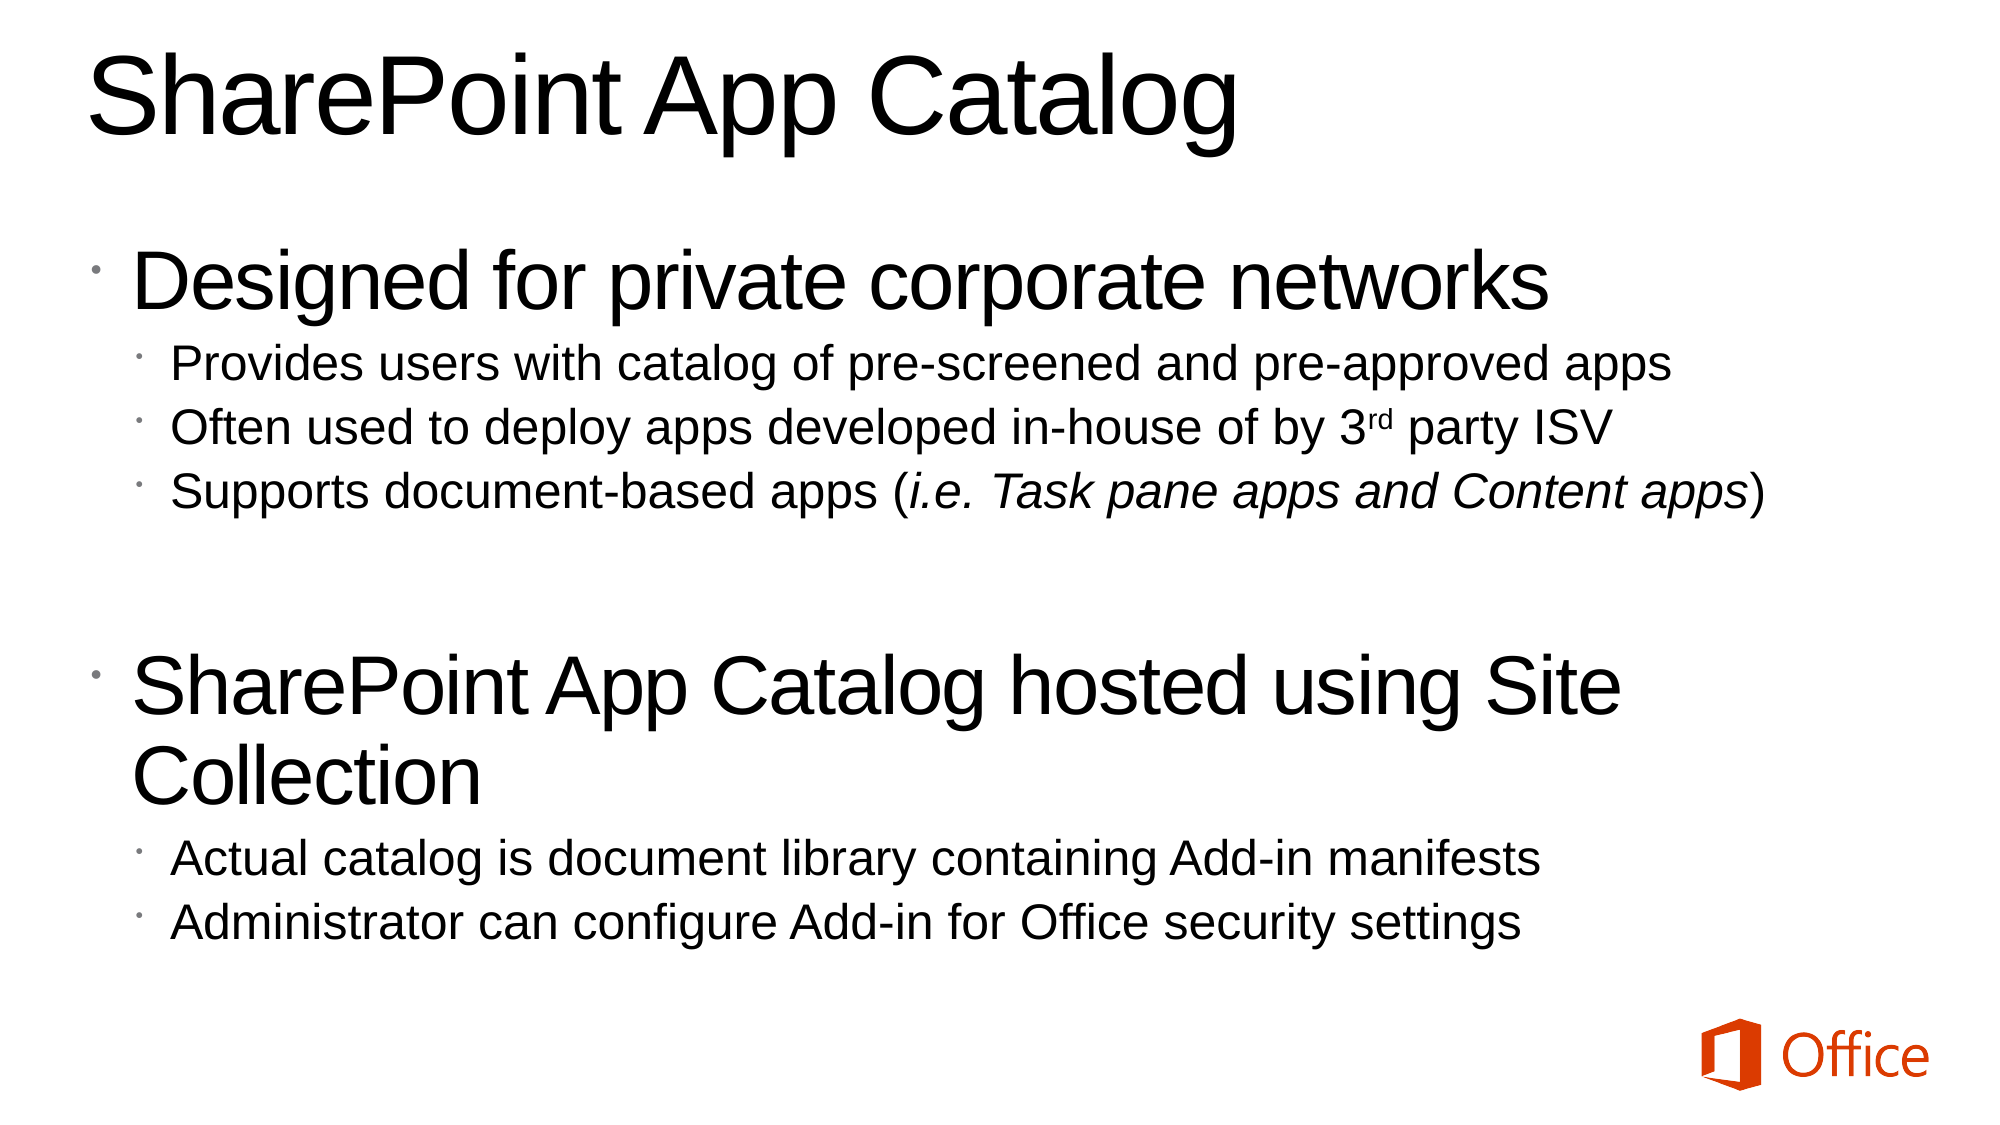

# SharePoint App Catalog
Designed for private corporate networks
Provides users with catalog of pre-screened and pre-approved apps
Often used to deploy apps developed in-house of by 3rd party ISV
Supports document-based apps (i.e. Task pane apps and Content apps)

SharePoint App Catalog hosted using Site Collection
Actual catalog is document library containing Add-in manifests
Administrator can configure Add-in for Office security settings